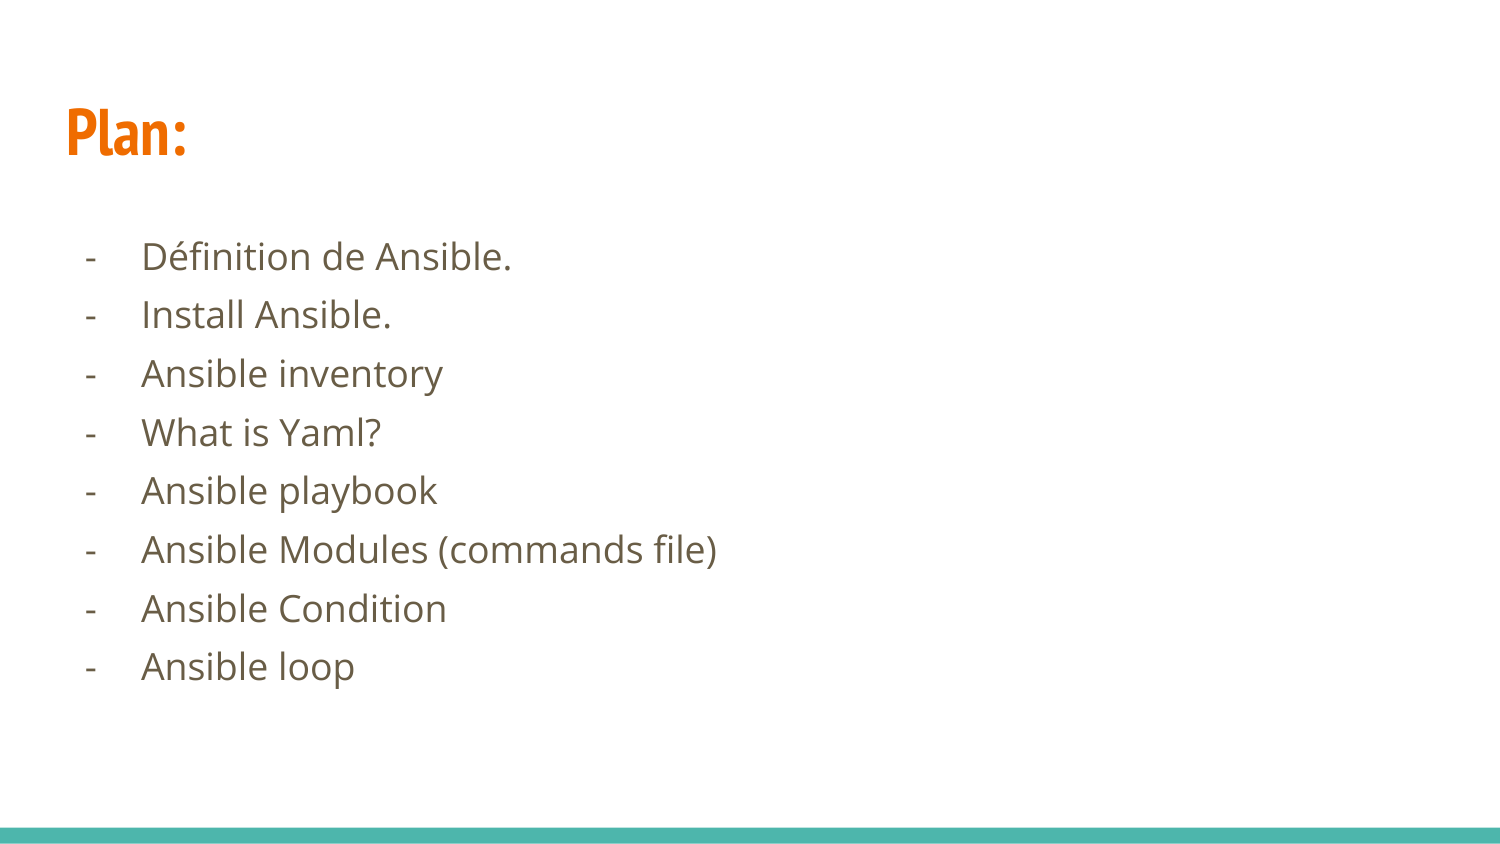

# Plan:
Définition de Ansible.
Install Ansible.
Ansible inventory
What is Yaml?
Ansible playbook
Ansible Modules (commands file)
Ansible Condition
Ansible loop